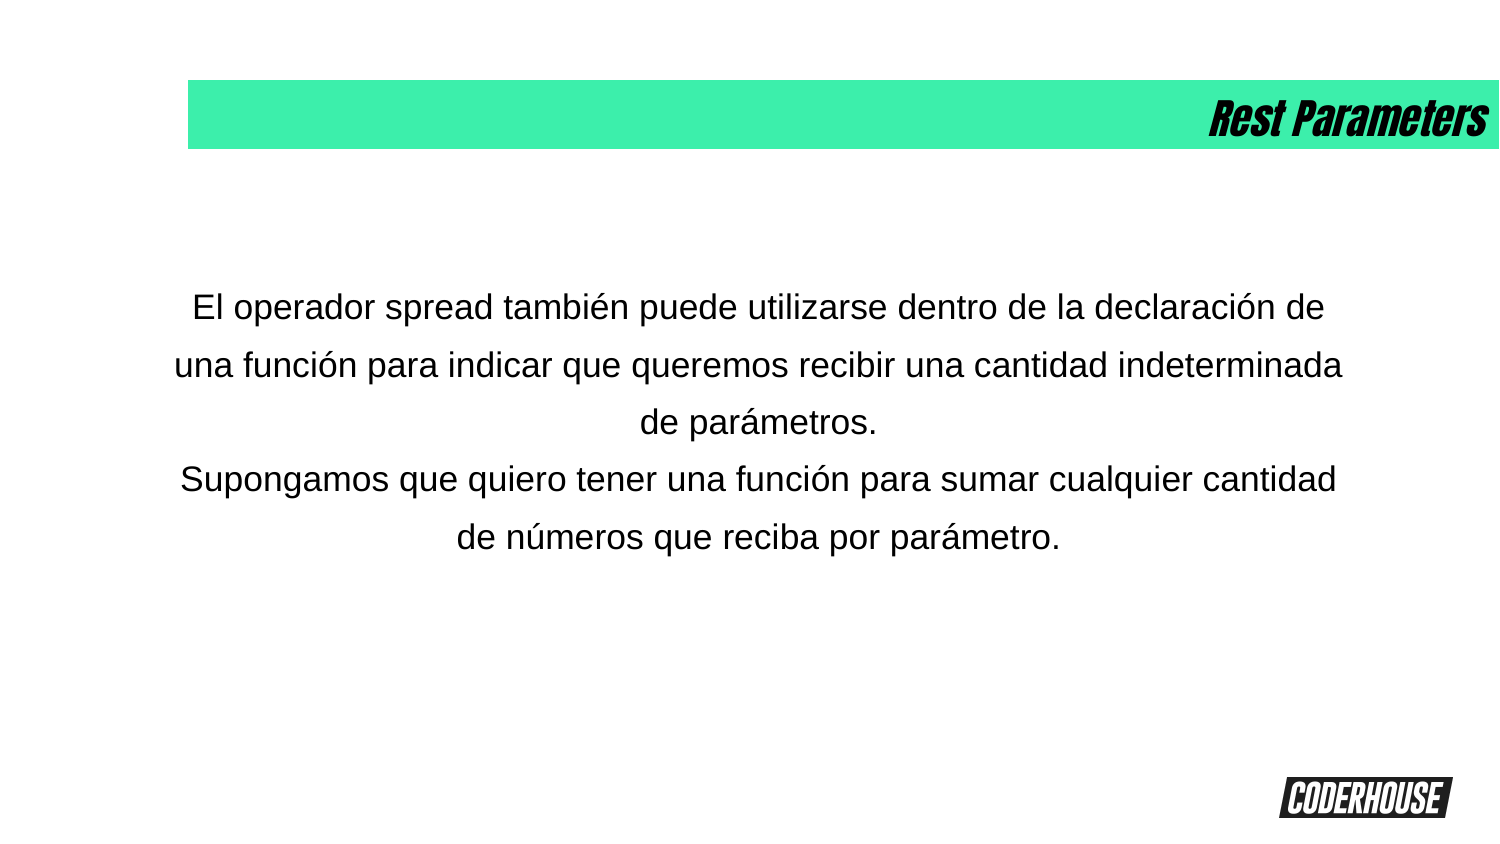

Rest Parameters

El operador spread también puede utilizarse dentro de la declaración de una función para indicar que queremos recibir una cantidad indeterminada de parámetros.
Supongamos que quiero tener una función para sumar cualquier cantidad de números que reciba por parámetro.